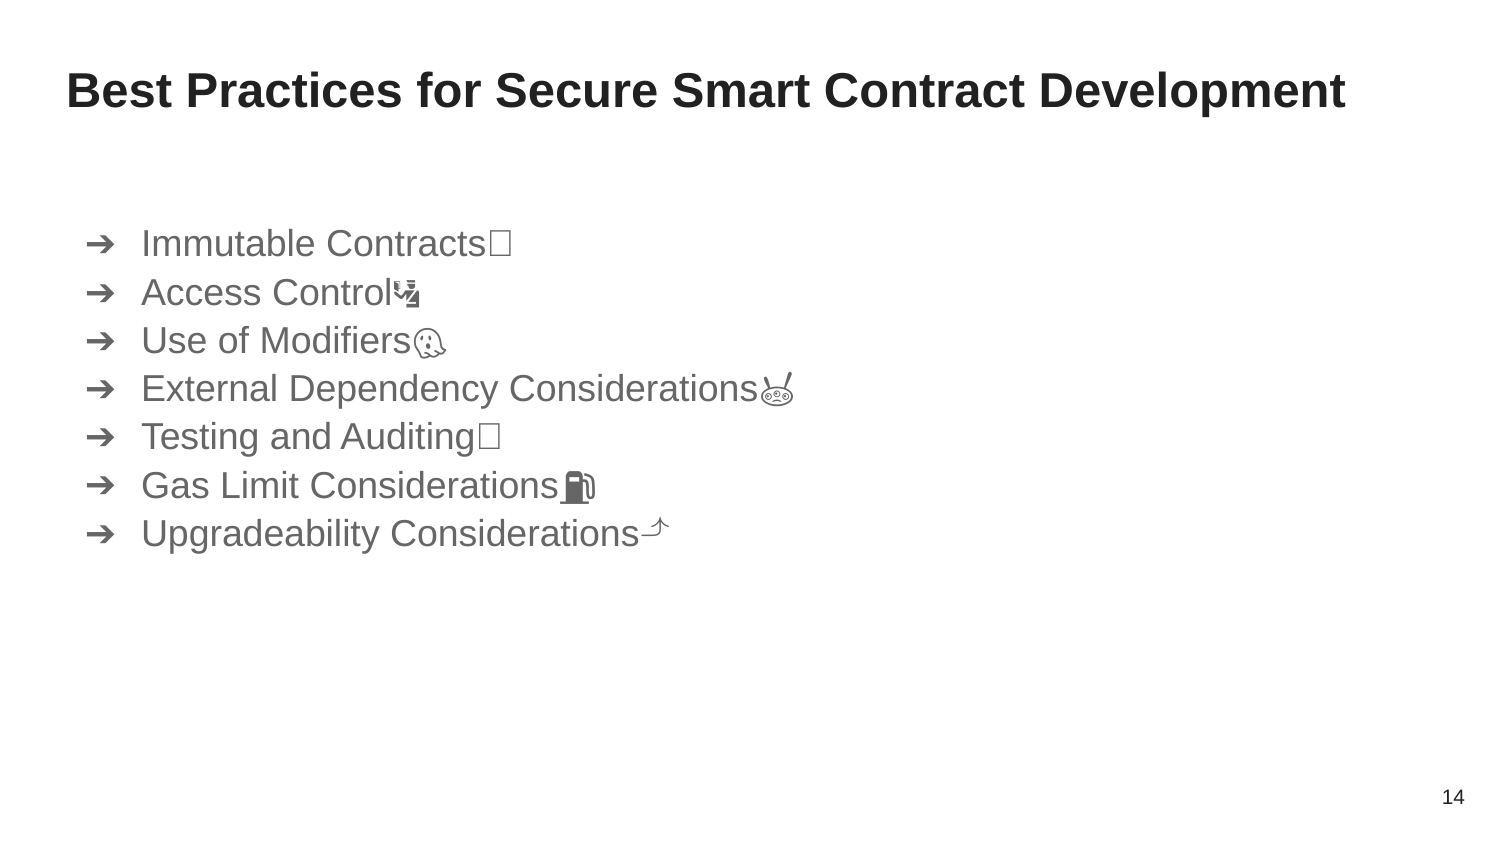

# Best Practices for Secure Smart Contract Development
Immutable Contracts🧾
Access Control🛂
Use of Modifiers👻
External Dependency Considerations👾
Testing and Auditing🧪
Gas Limit Considerations⛽
Upgradeability Considerations⤴️
14